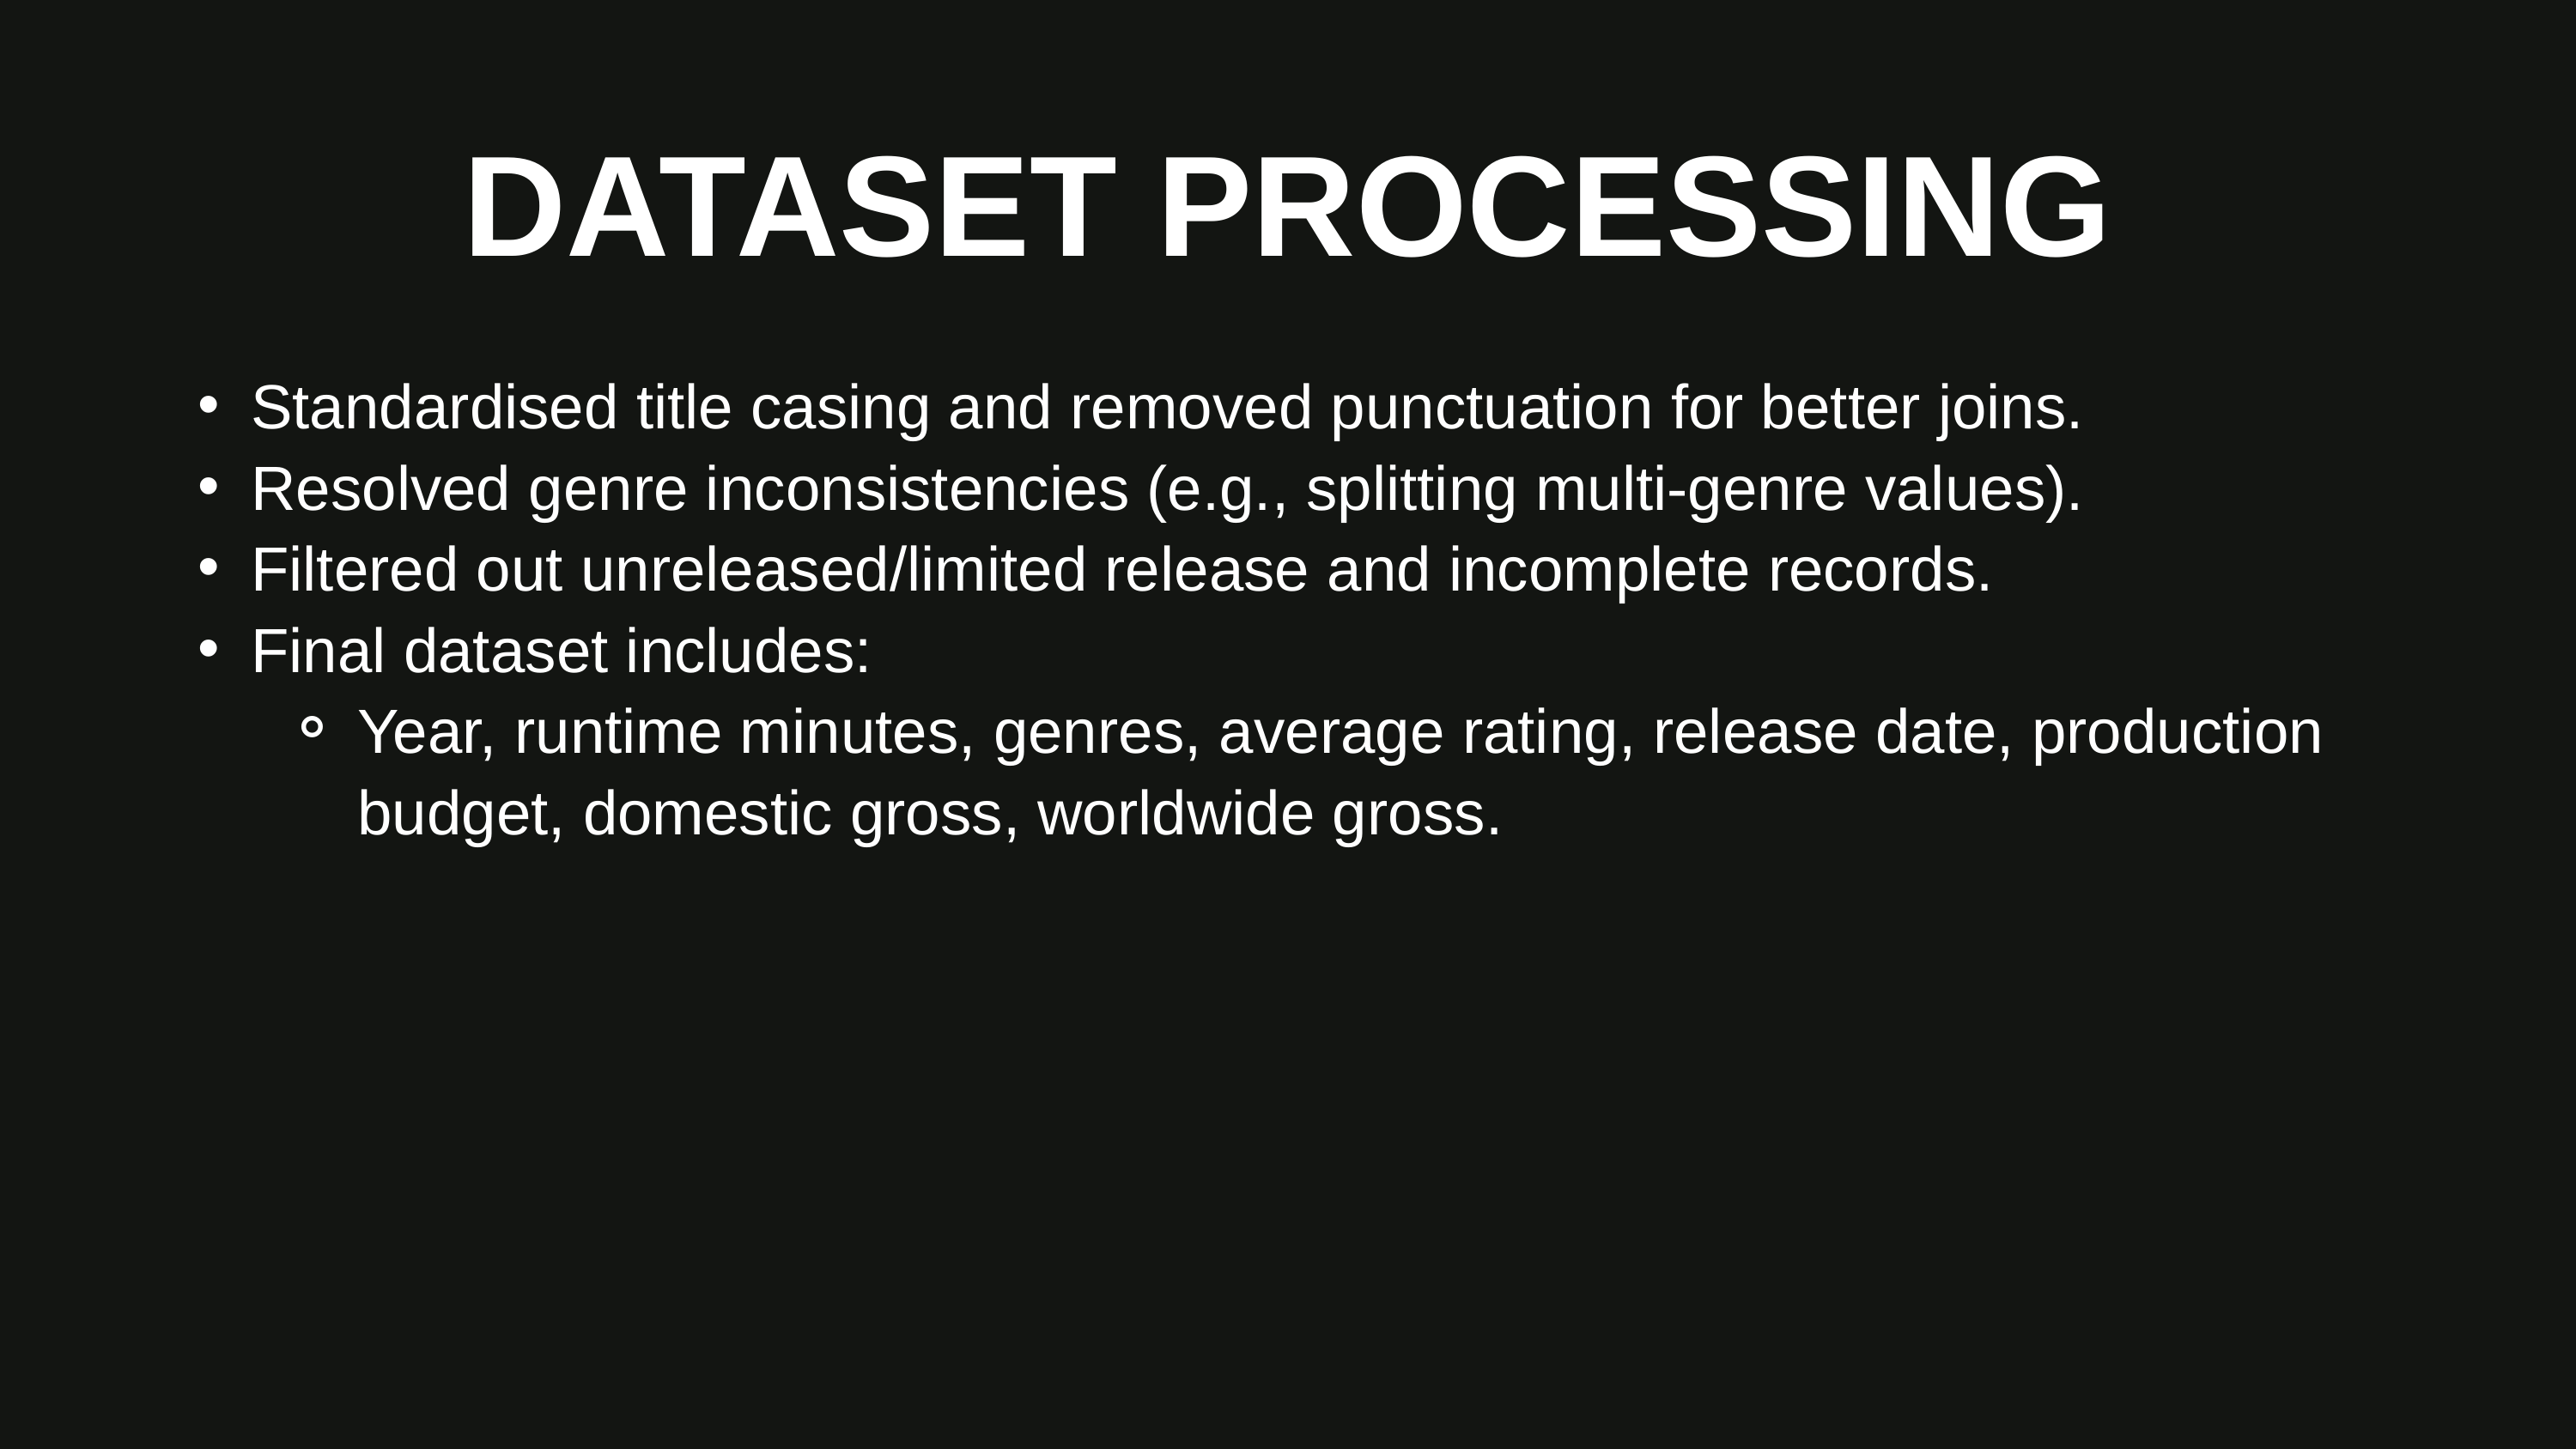

DATASET PROCESSING
Standardised title casing and removed punctuation for better joins.
Resolved genre inconsistencies (e.g., splitting multi-genre values).
Filtered out unreleased/limited release and incomplete records.
Final dataset includes:
Year, runtime minutes, genres, average rating, release date, production budget, domestic gross, worldwide gross.